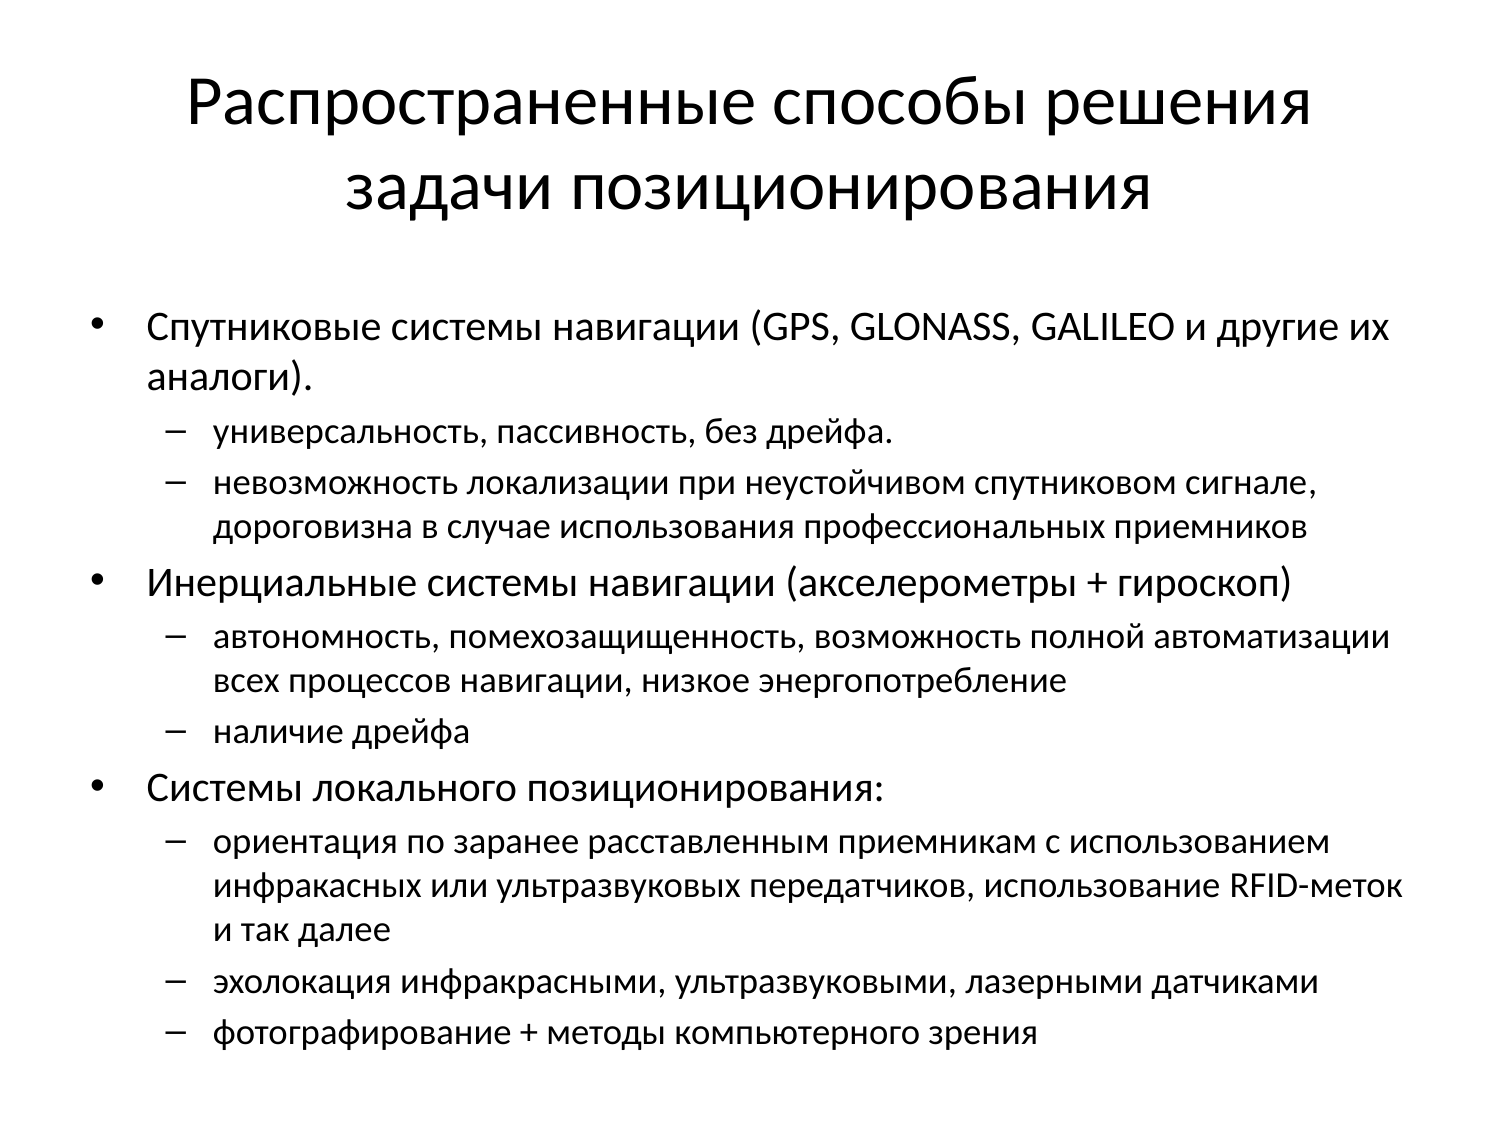

# Распространенные способы решения задачи позиционирования
Спутниковые системы навигации (GPS, GLONASS, GALILEO и другие их аналоги).
универсальность, пассивность, без дрейфа.
невозможность локализации при неустойчивом спутниковом сигнале, дороговизна в случае использования профессиональных приемников
Инерциальные системы навигации (акселерометры + гироскоп)
автономность, помехозащищенность, возможность полной автоматизации всех процессов навигации, низкое энергопотребление
наличие дрейфа
Системы локального позиционирования:
ориентация по заранее расставленным приемникам с использованием инфракасных или ультразвуковых передатчиков, использование RFID-меток и так далее
эхолокация инфракрасными, ультразвуковыми, лазерными датчиками
фотографирование + методы компьютерного зрения